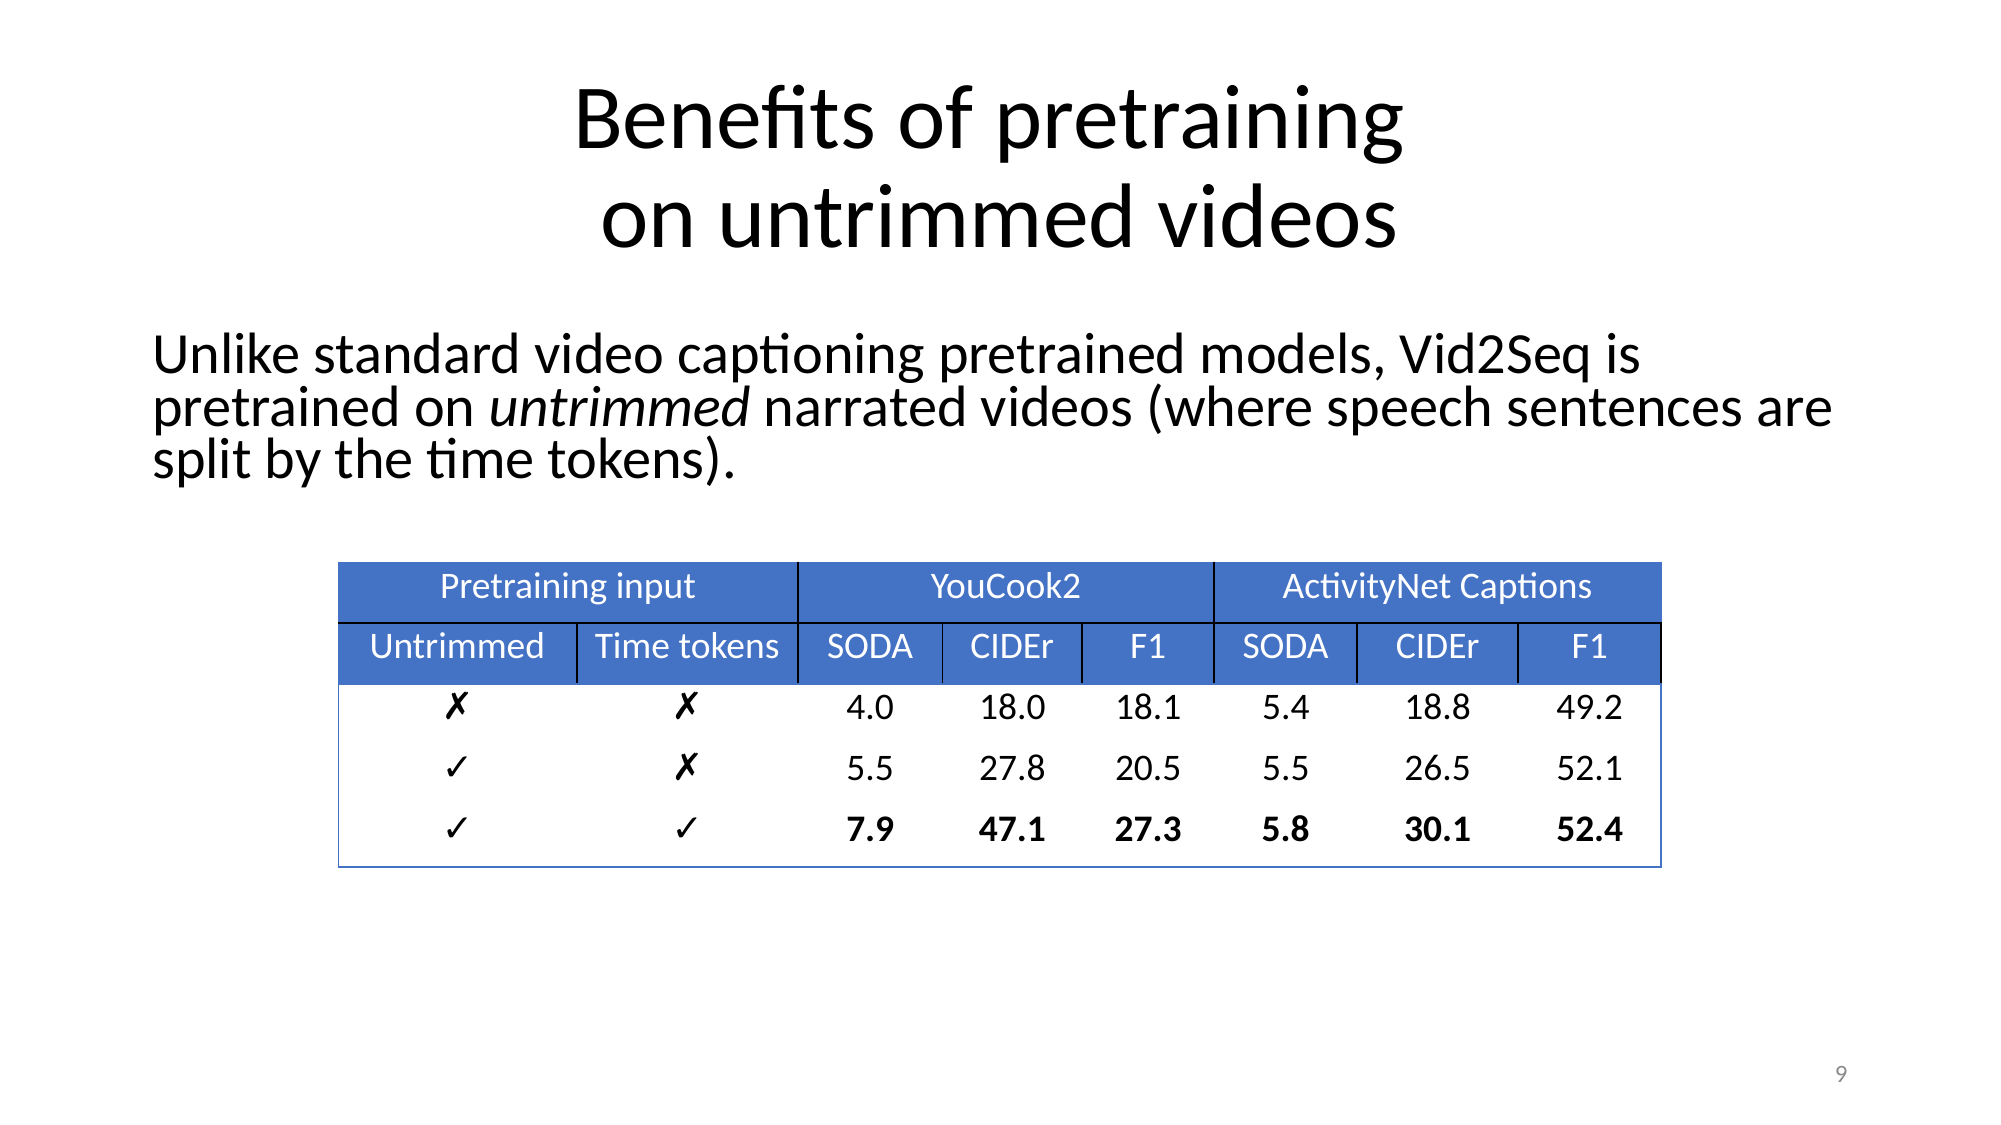

# Benefits of pretraining on untrimmed videos
Unlike standard video captioning pretrained models, Vid2Seq is pretrained on untrimmed narrated videos (where speech sentences are split by the time tokens).
| Pretraining input |  | YouCook2 | VidSTG m\_vIoU | VidSTG vIoU@0.3 | ActivityNet Captions |  |  |
| --- | --- | --- | --- | --- | --- | --- | --- |
| Untrimmed | Time tokens | SODA | CIDEr | F1 | SODA | CIDEr | F1 |
| ✗ | ✗ | 4.0 | 18.0 | 18.1 | 5.4 | 18.8 | 49.2 |
| ✓ | ✗ | 5.5 | 27.8 | 20.5 | 5.5 | 26.5 | 52.1 |
| ✓ | ✓ | 7.9 | 47.1 | 27.3 | 5.8 | 30.1 | 52.4 |
9